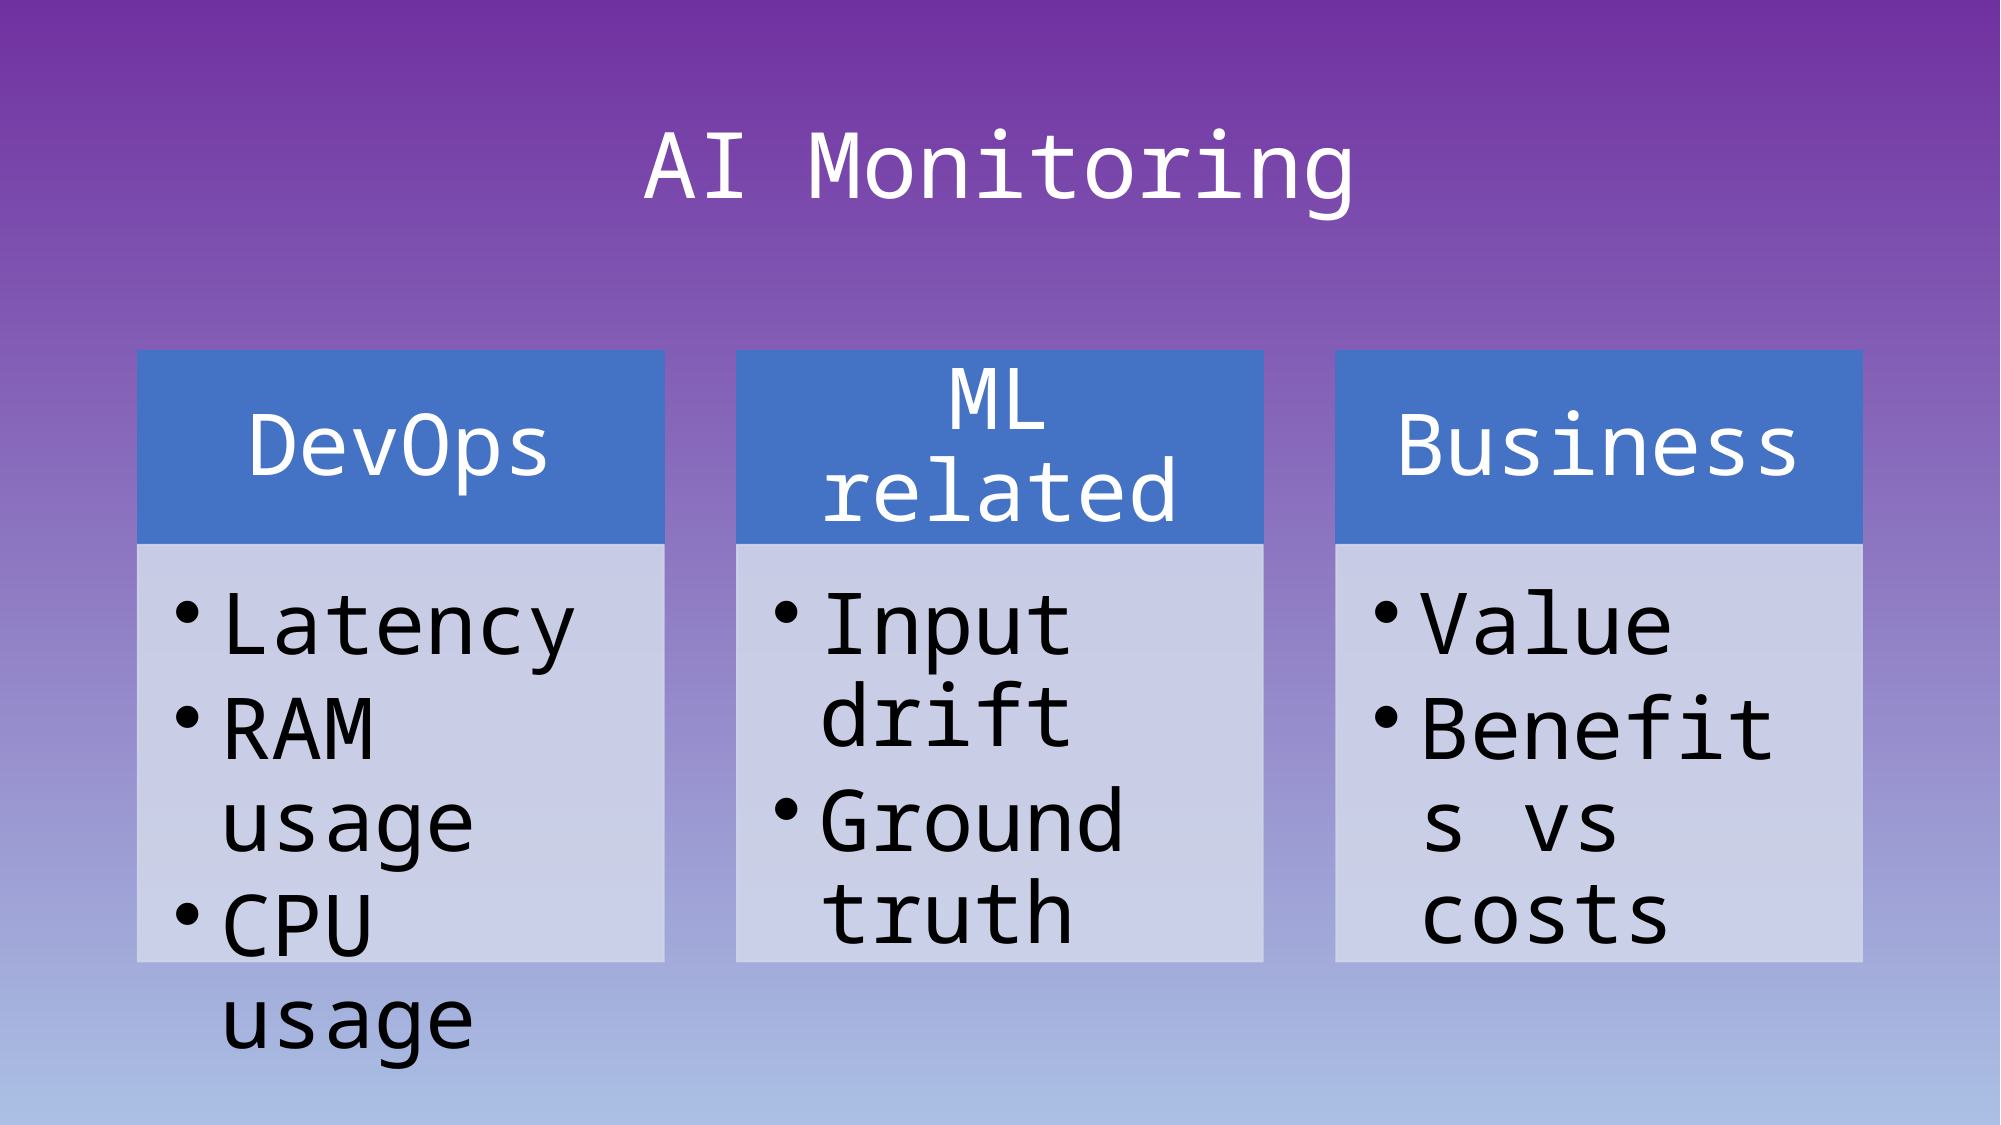

# AI Monitoring
DevOps
Latency
RAM usage
CPU usage
ML related
Input drift
Ground truth
Business
Value
Benefits vs costs